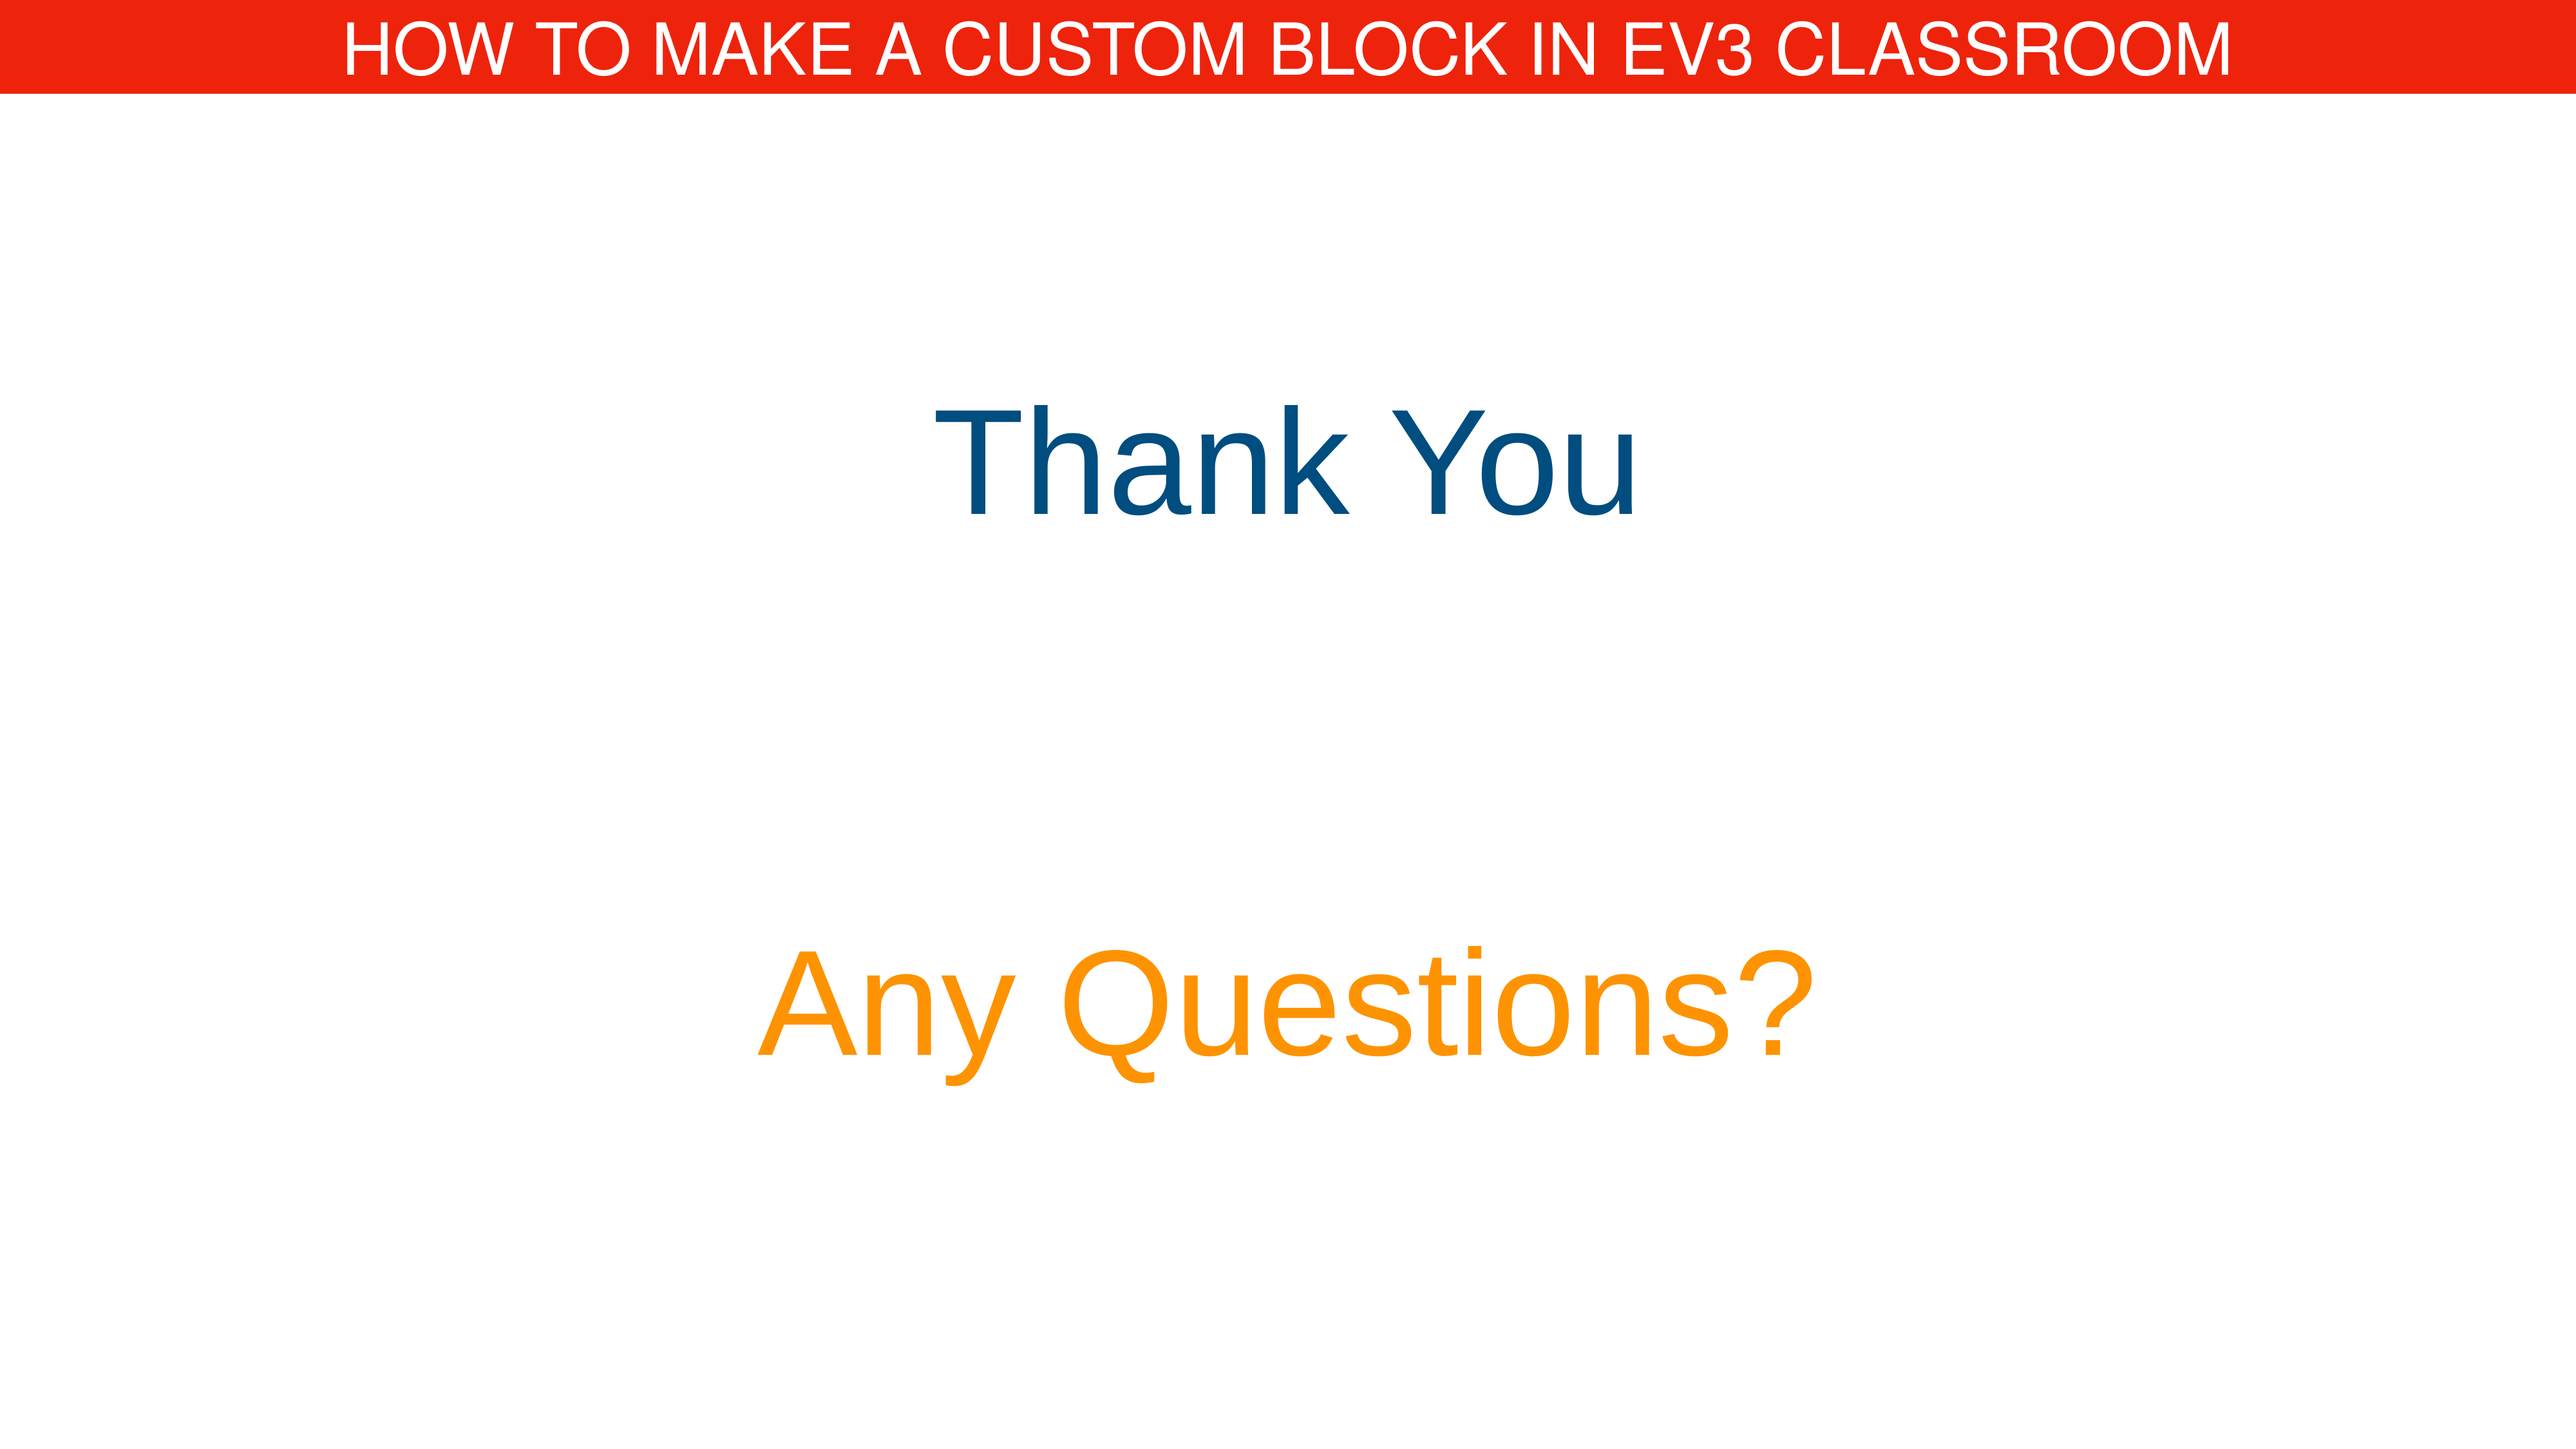

HOW TO MAKE A CUSTOM BLOCK IN EV3 CLASSROOM
Thank You

Any Questions?